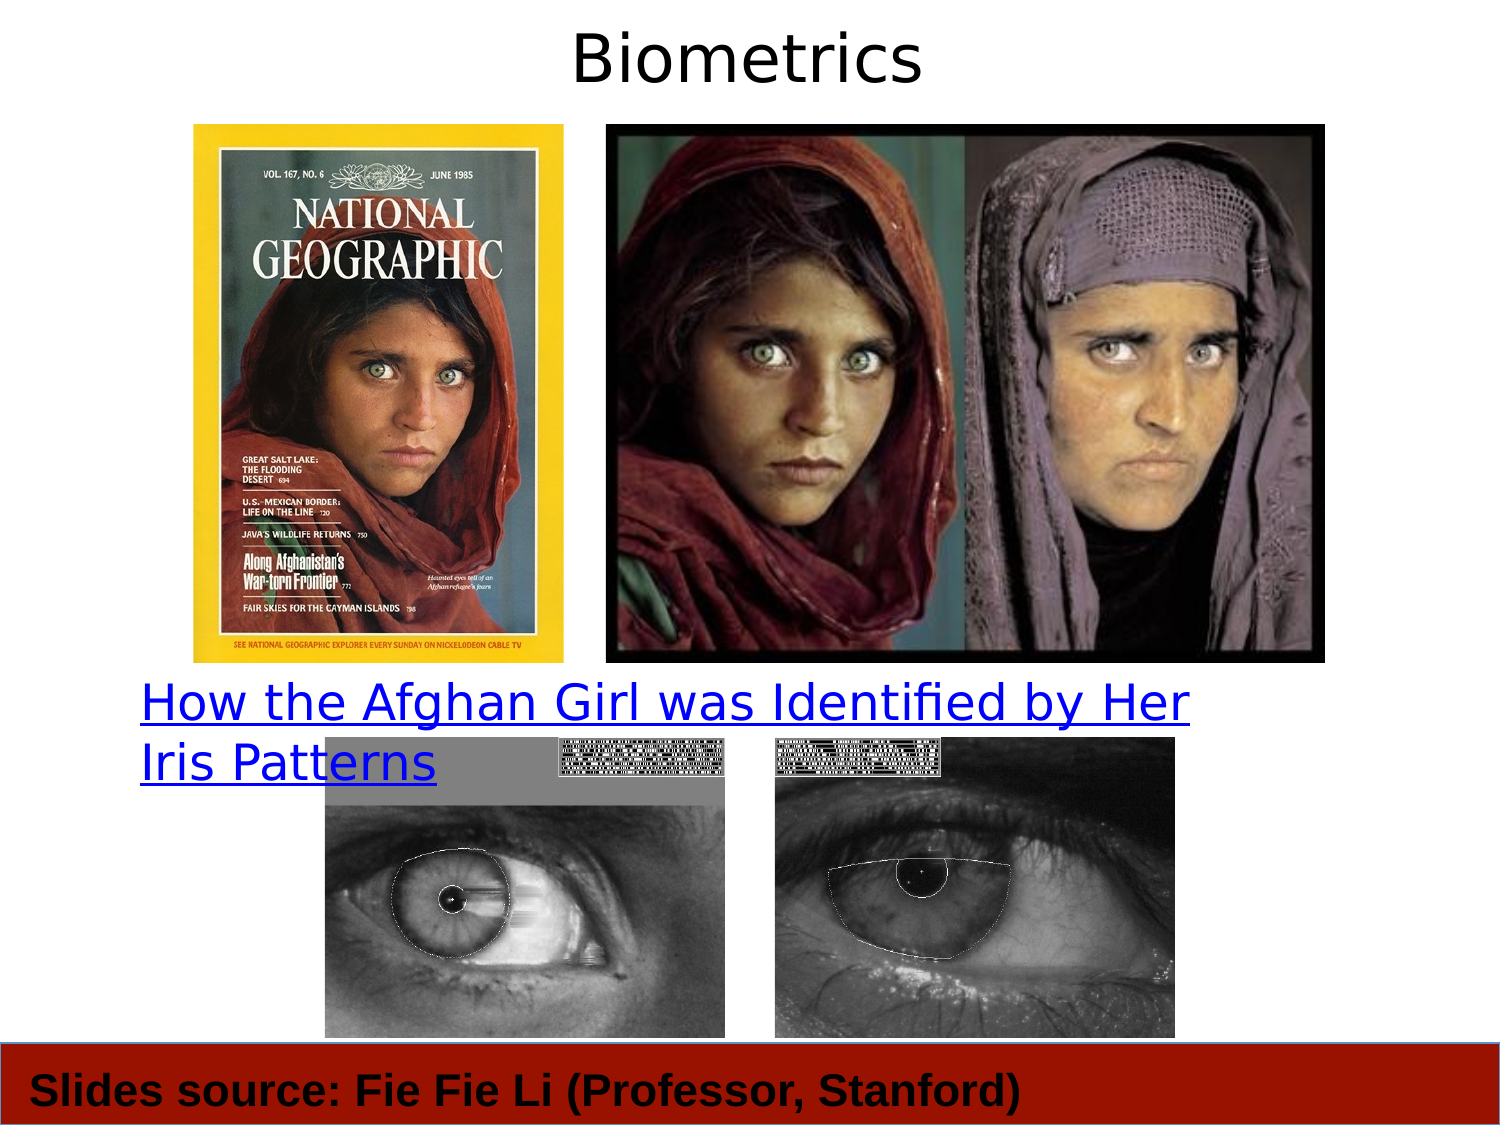

# Biometrics

How the Afghan Girl was Identiﬁed by Her Iris Patterns

Slides source: Fie Fie Li (Professor, Stanford)